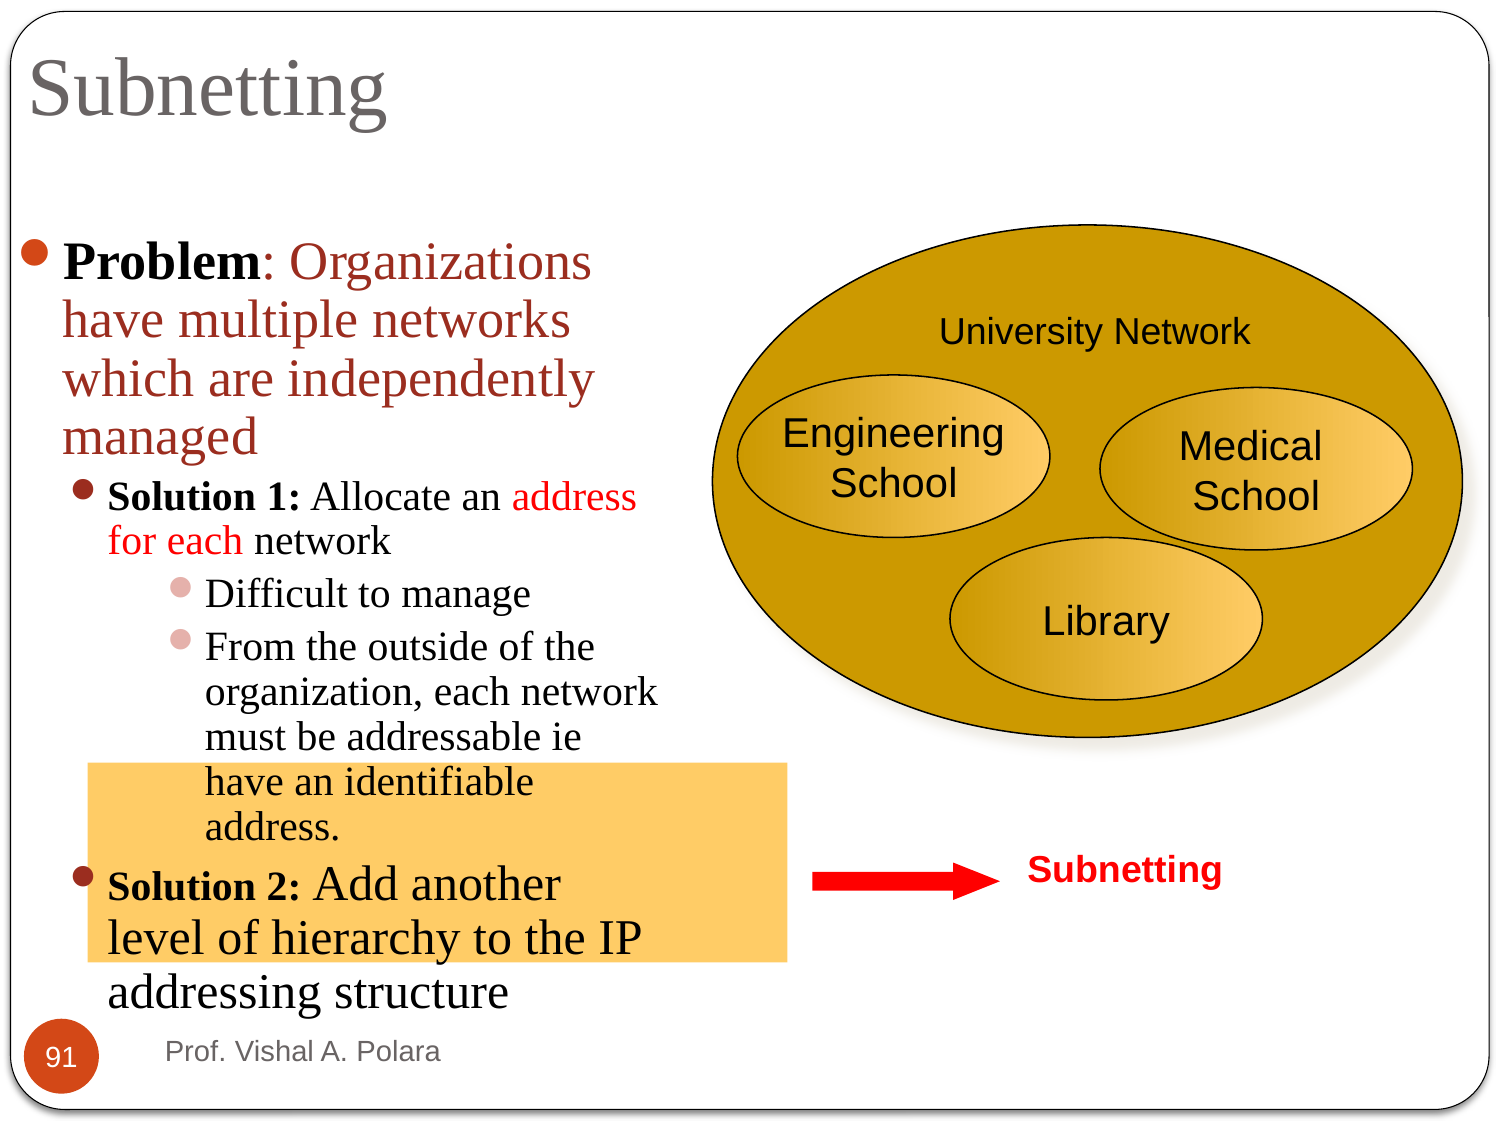

Subnetting
Problem: Organizations have multiple networks which are independently managed
Solution 1: Allocate an address for each network
Difficult to manage
From the outside of the organization, each network must be addressable ie have an identifiable address.
Solution 2: Add another level of hierarchy to the IP addressing structure
University Network
Engineering
School
Medical
School
Library

Subnetting
Prof. Vishal A. Polara
91